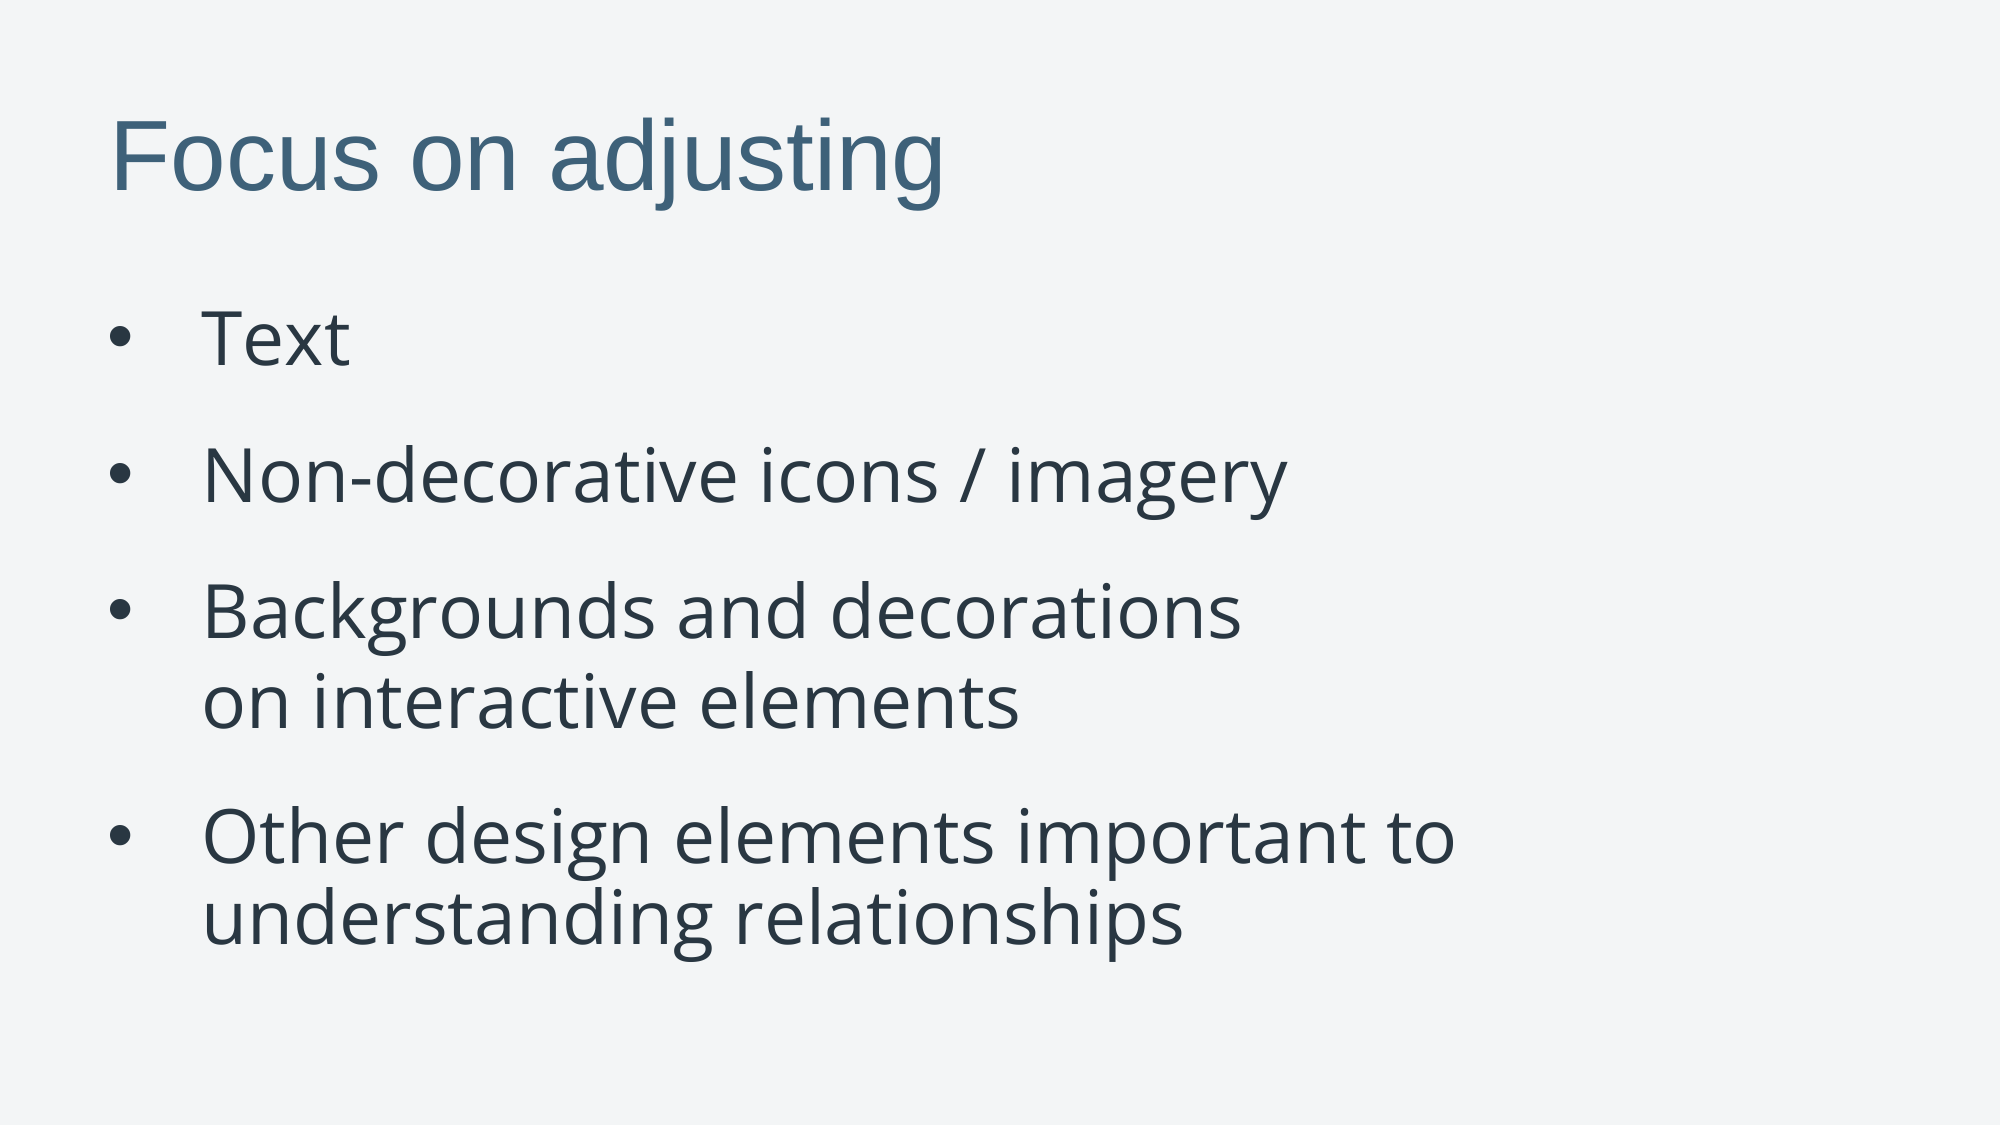

# Focus on adjusting
Text
Non-decorative icons / imagery

Backgrounds and decorations on interactive elements

Other design elements important to understanding relationships